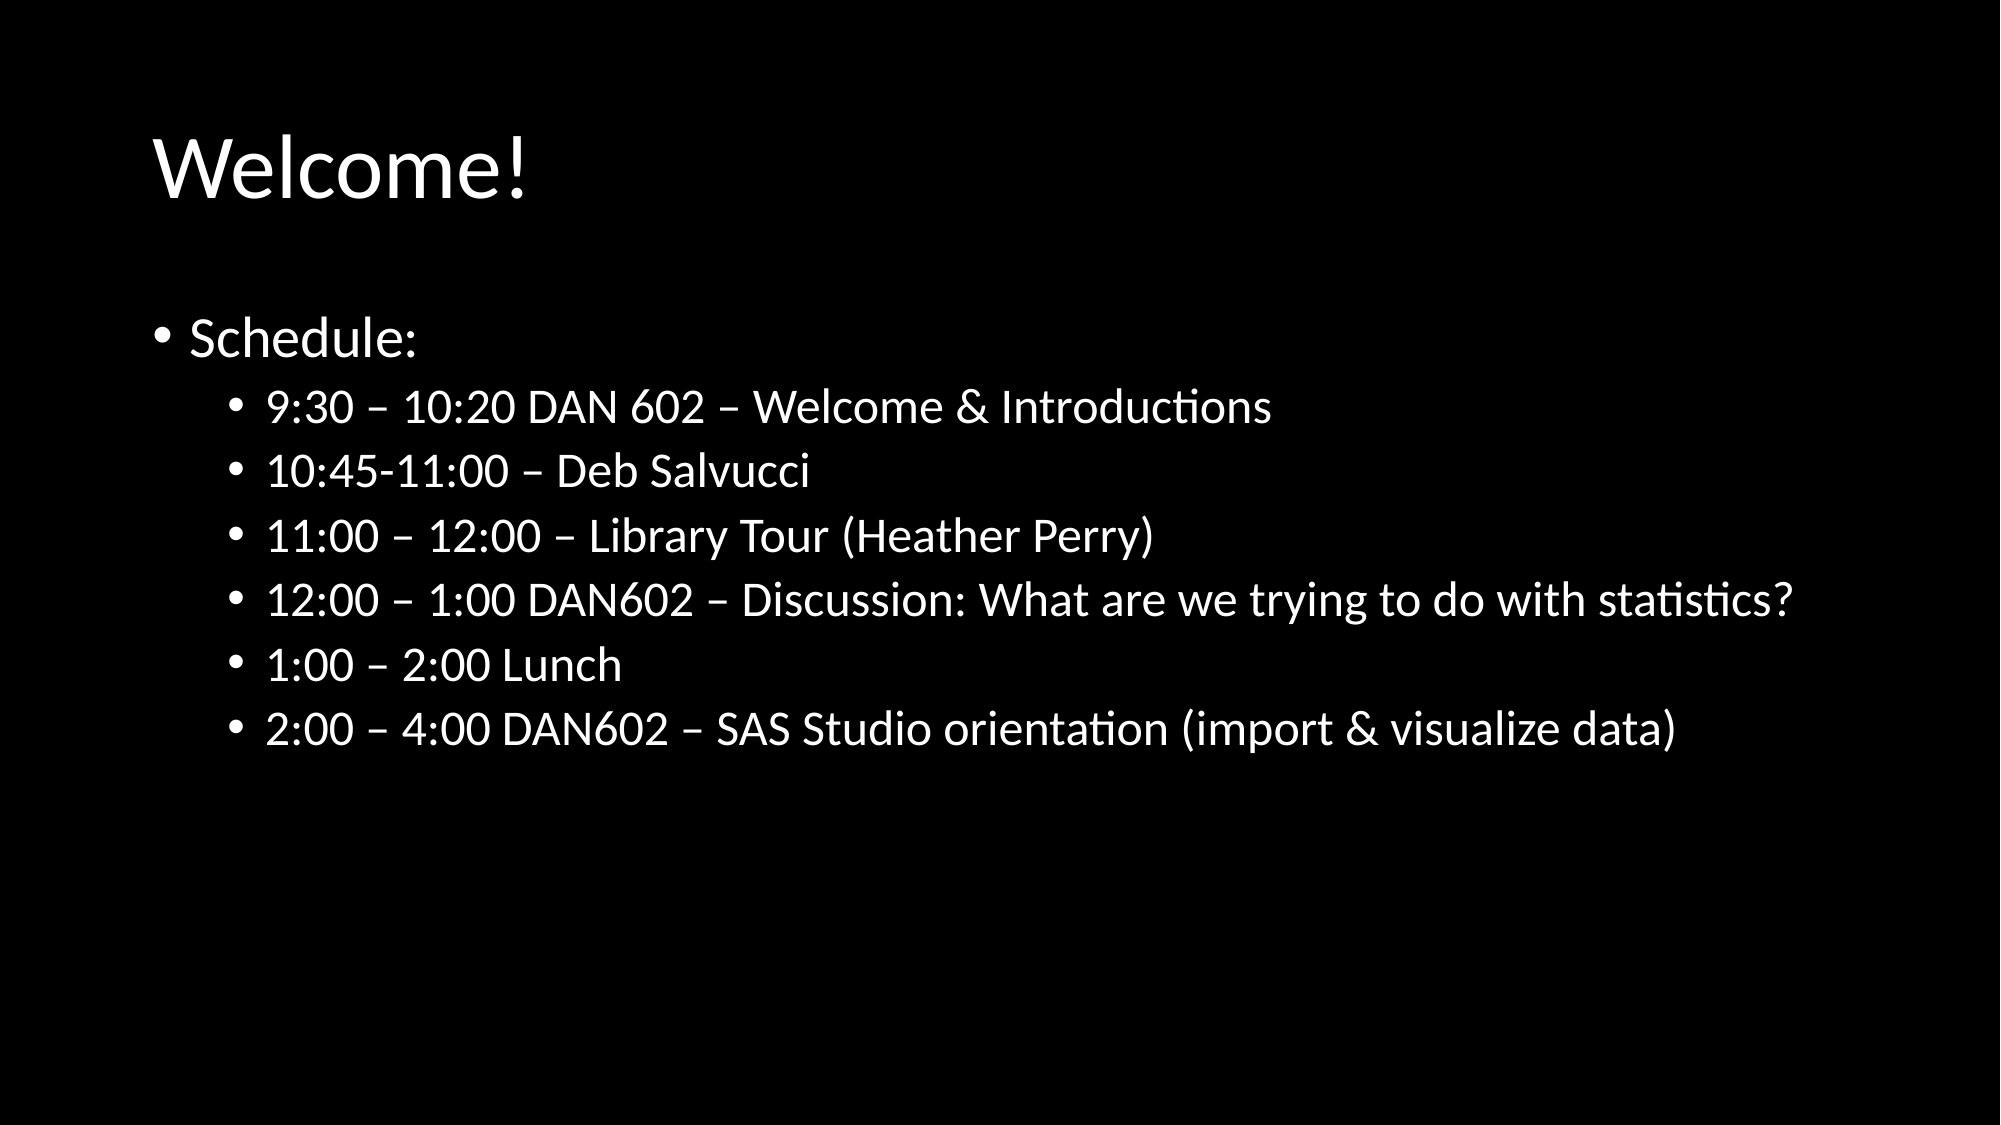

# Welcome!
Schedule:
9:30 – 10:20 DAN 602 – Welcome & Introductions
10:45-11:00 – Deb Salvucci
11:00 – 12:00 – Library Tour (Heather Perry)
12:00 – 1:00 DAN602 – Discussion: What are we trying to do with statistics?
1:00 – 2:00 Lunch
2:00 – 4:00 DAN602 – SAS Studio orientation (import & visualize data)